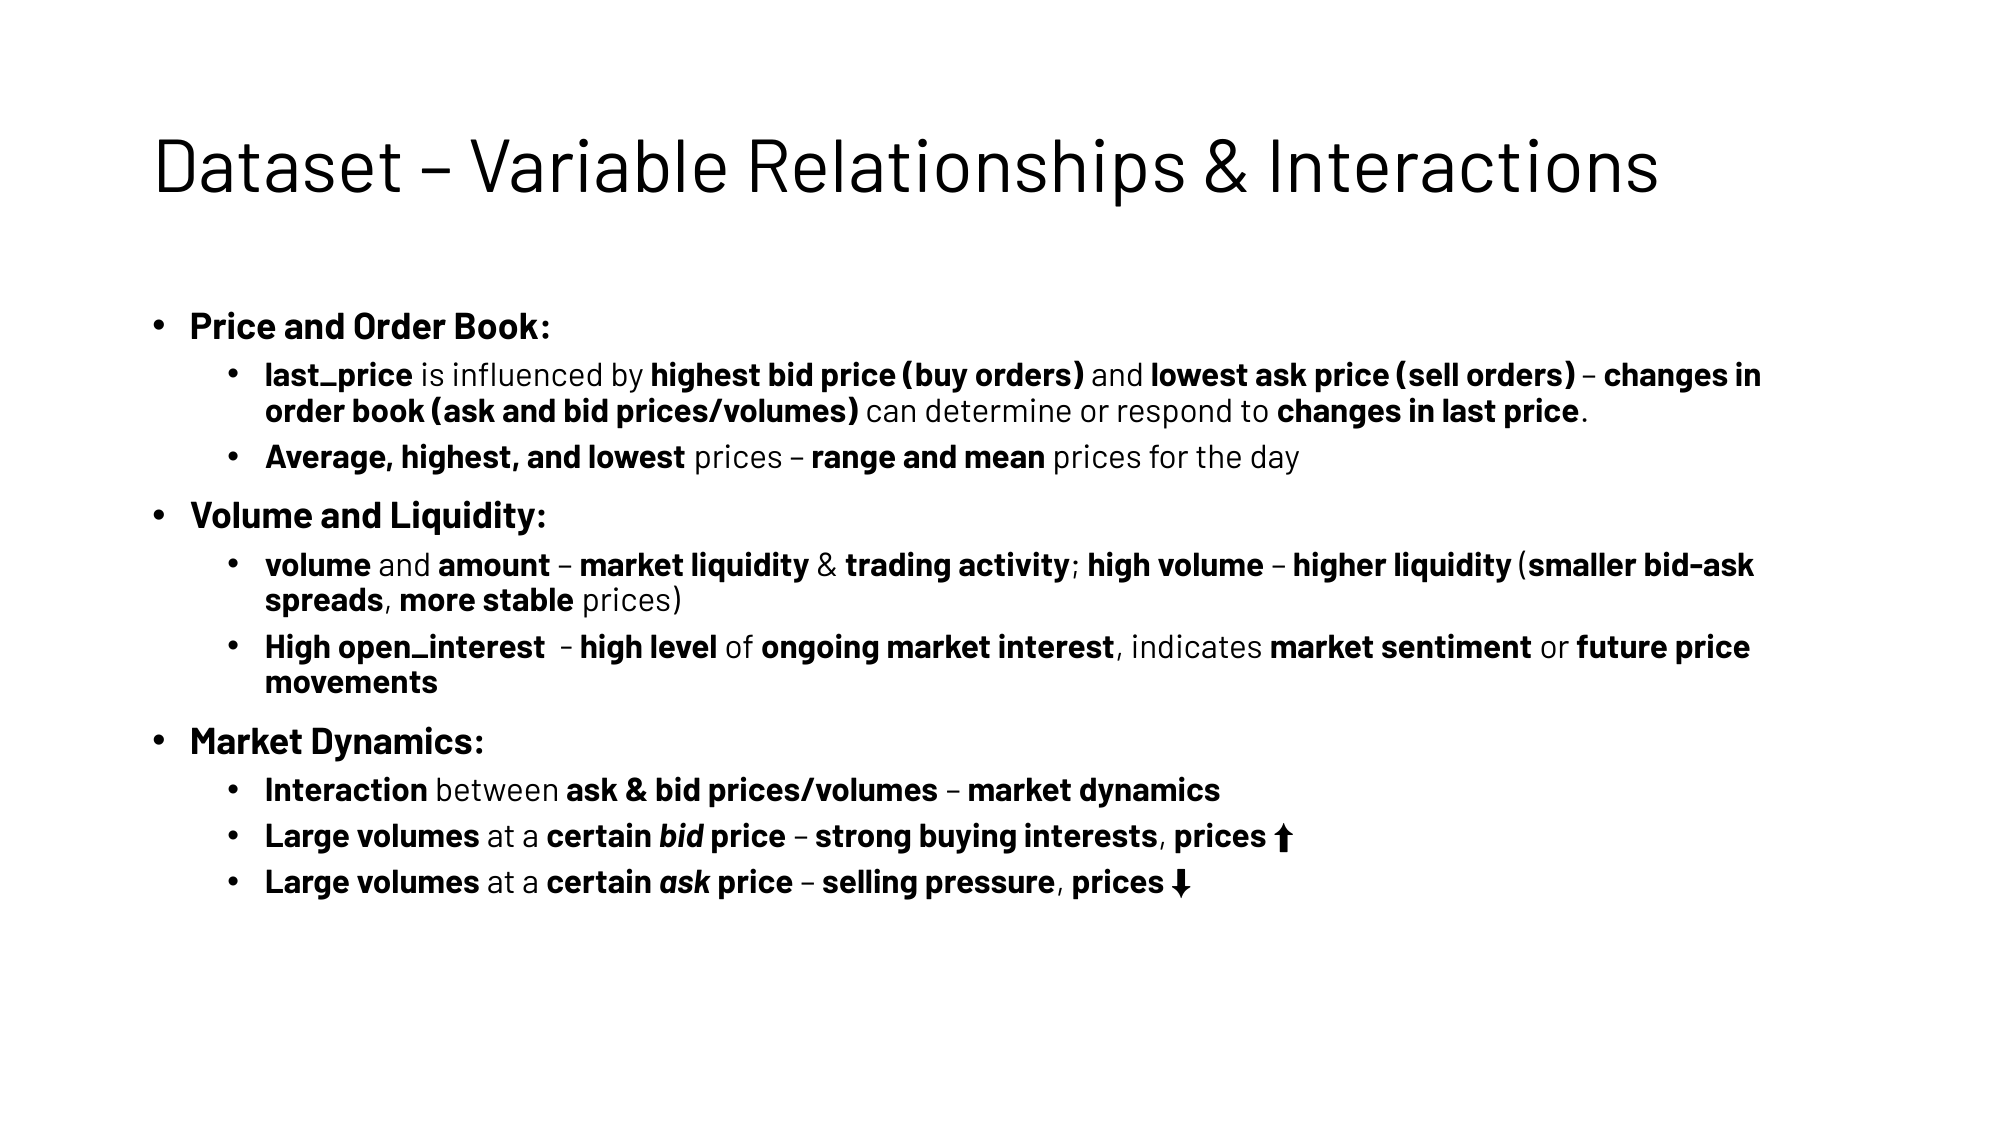

# Dataset – Variable Relationships & Interactions
Price and Order Book:
last_price is influenced by highest bid price (buy orders) and lowest ask price (sell orders) – changes in order book (ask and bid prices/volumes) can determine or respond to changes in last price.
Average, highest, and lowest prices – range and mean prices for the day
Volume and Liquidity:
volume and amount – market liquidity & trading activity; high volume – higher liquidity (smaller bid-ask spreads, more stable prices)
High open_interest  - high level of ongoing market interest, indicates market sentiment or future price movements
Market Dynamics:
Interaction between ask & bid prices/volumes – market dynamics
Large volumes at a certain bid price – strong buying interests, prices ⬆︎
Large volumes at a certain ask price – selling pressure, prices ⬇  ︎